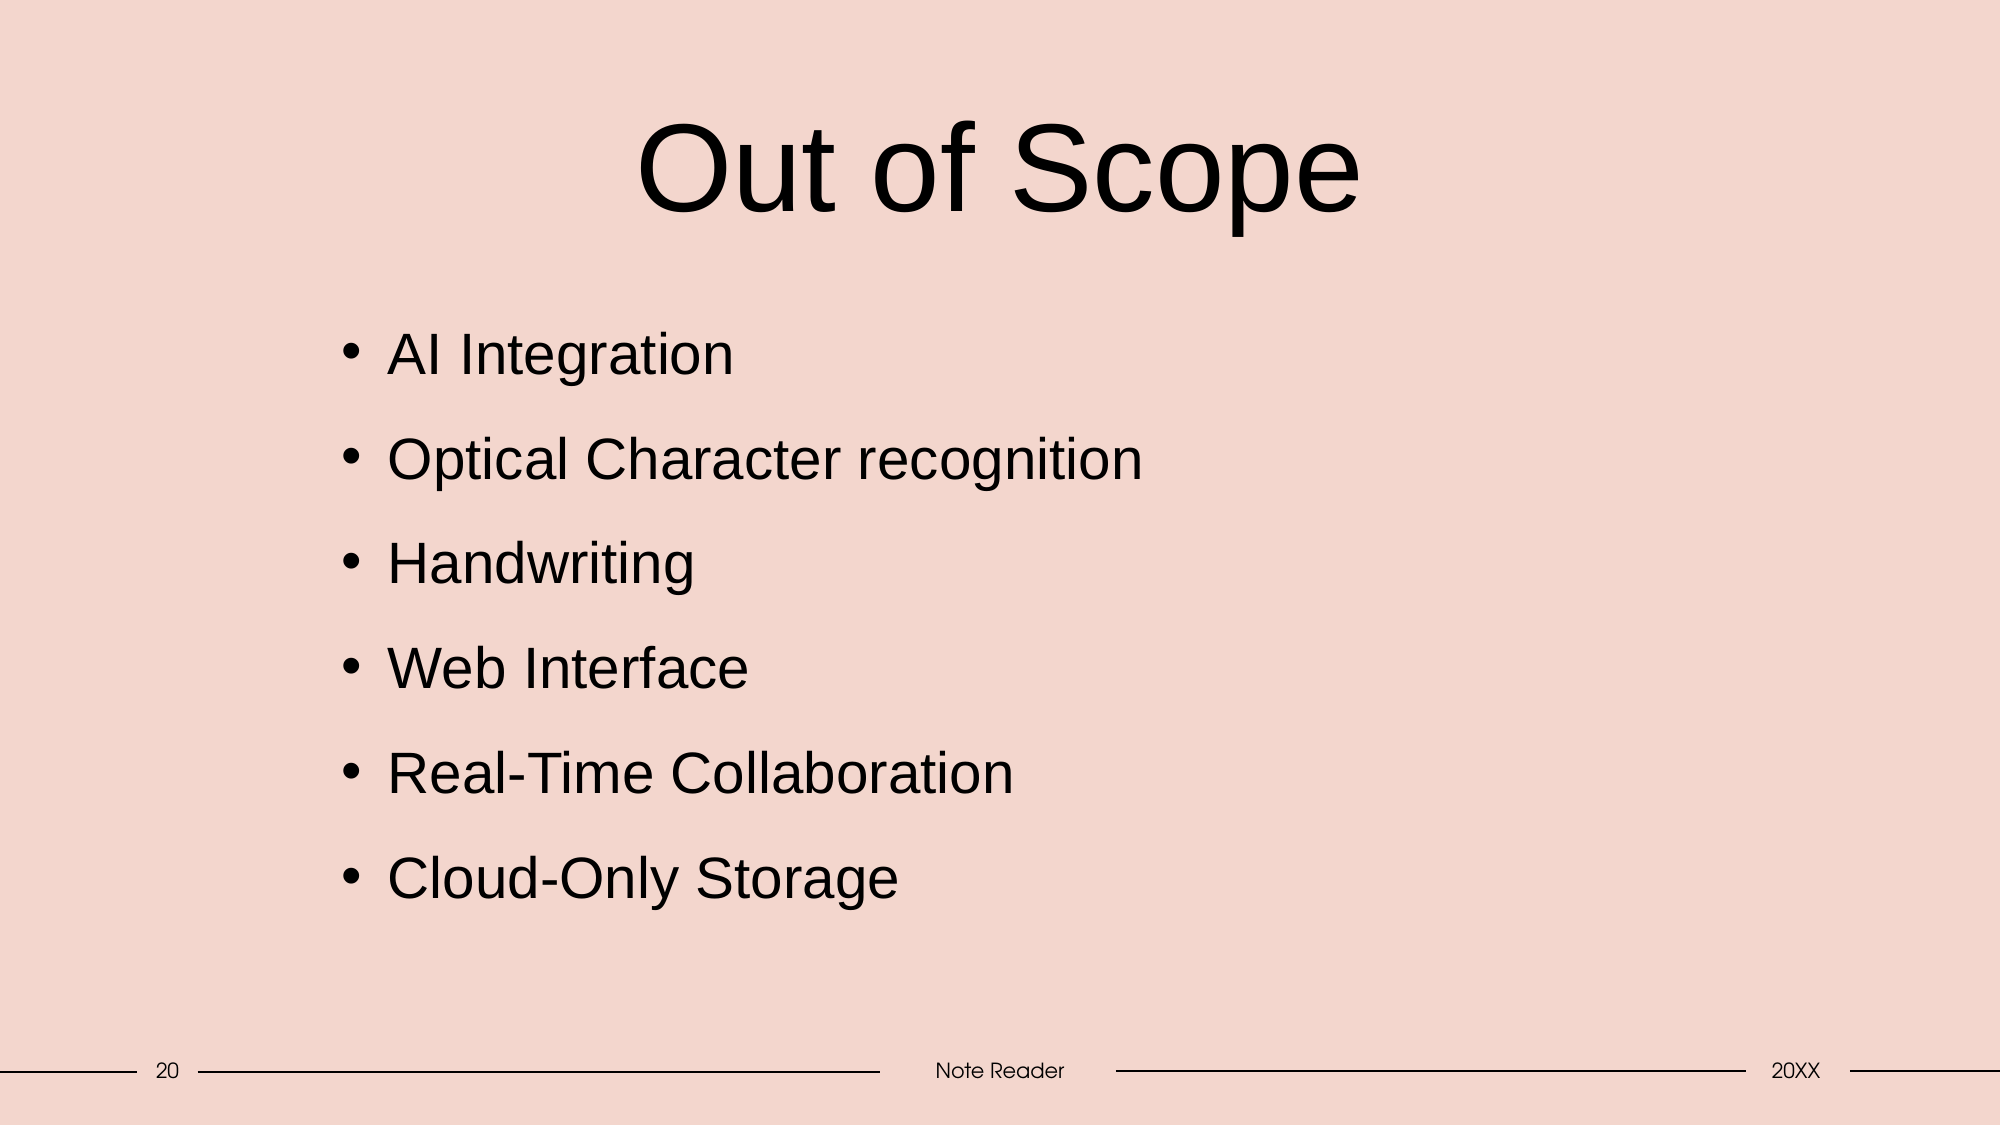

Out of Scope
AI Integration
Optical Character recognition
Handwriting
Web Interface
Real-Time Collaboration
Cloud-Only Storage
20
Note Reader
20XX